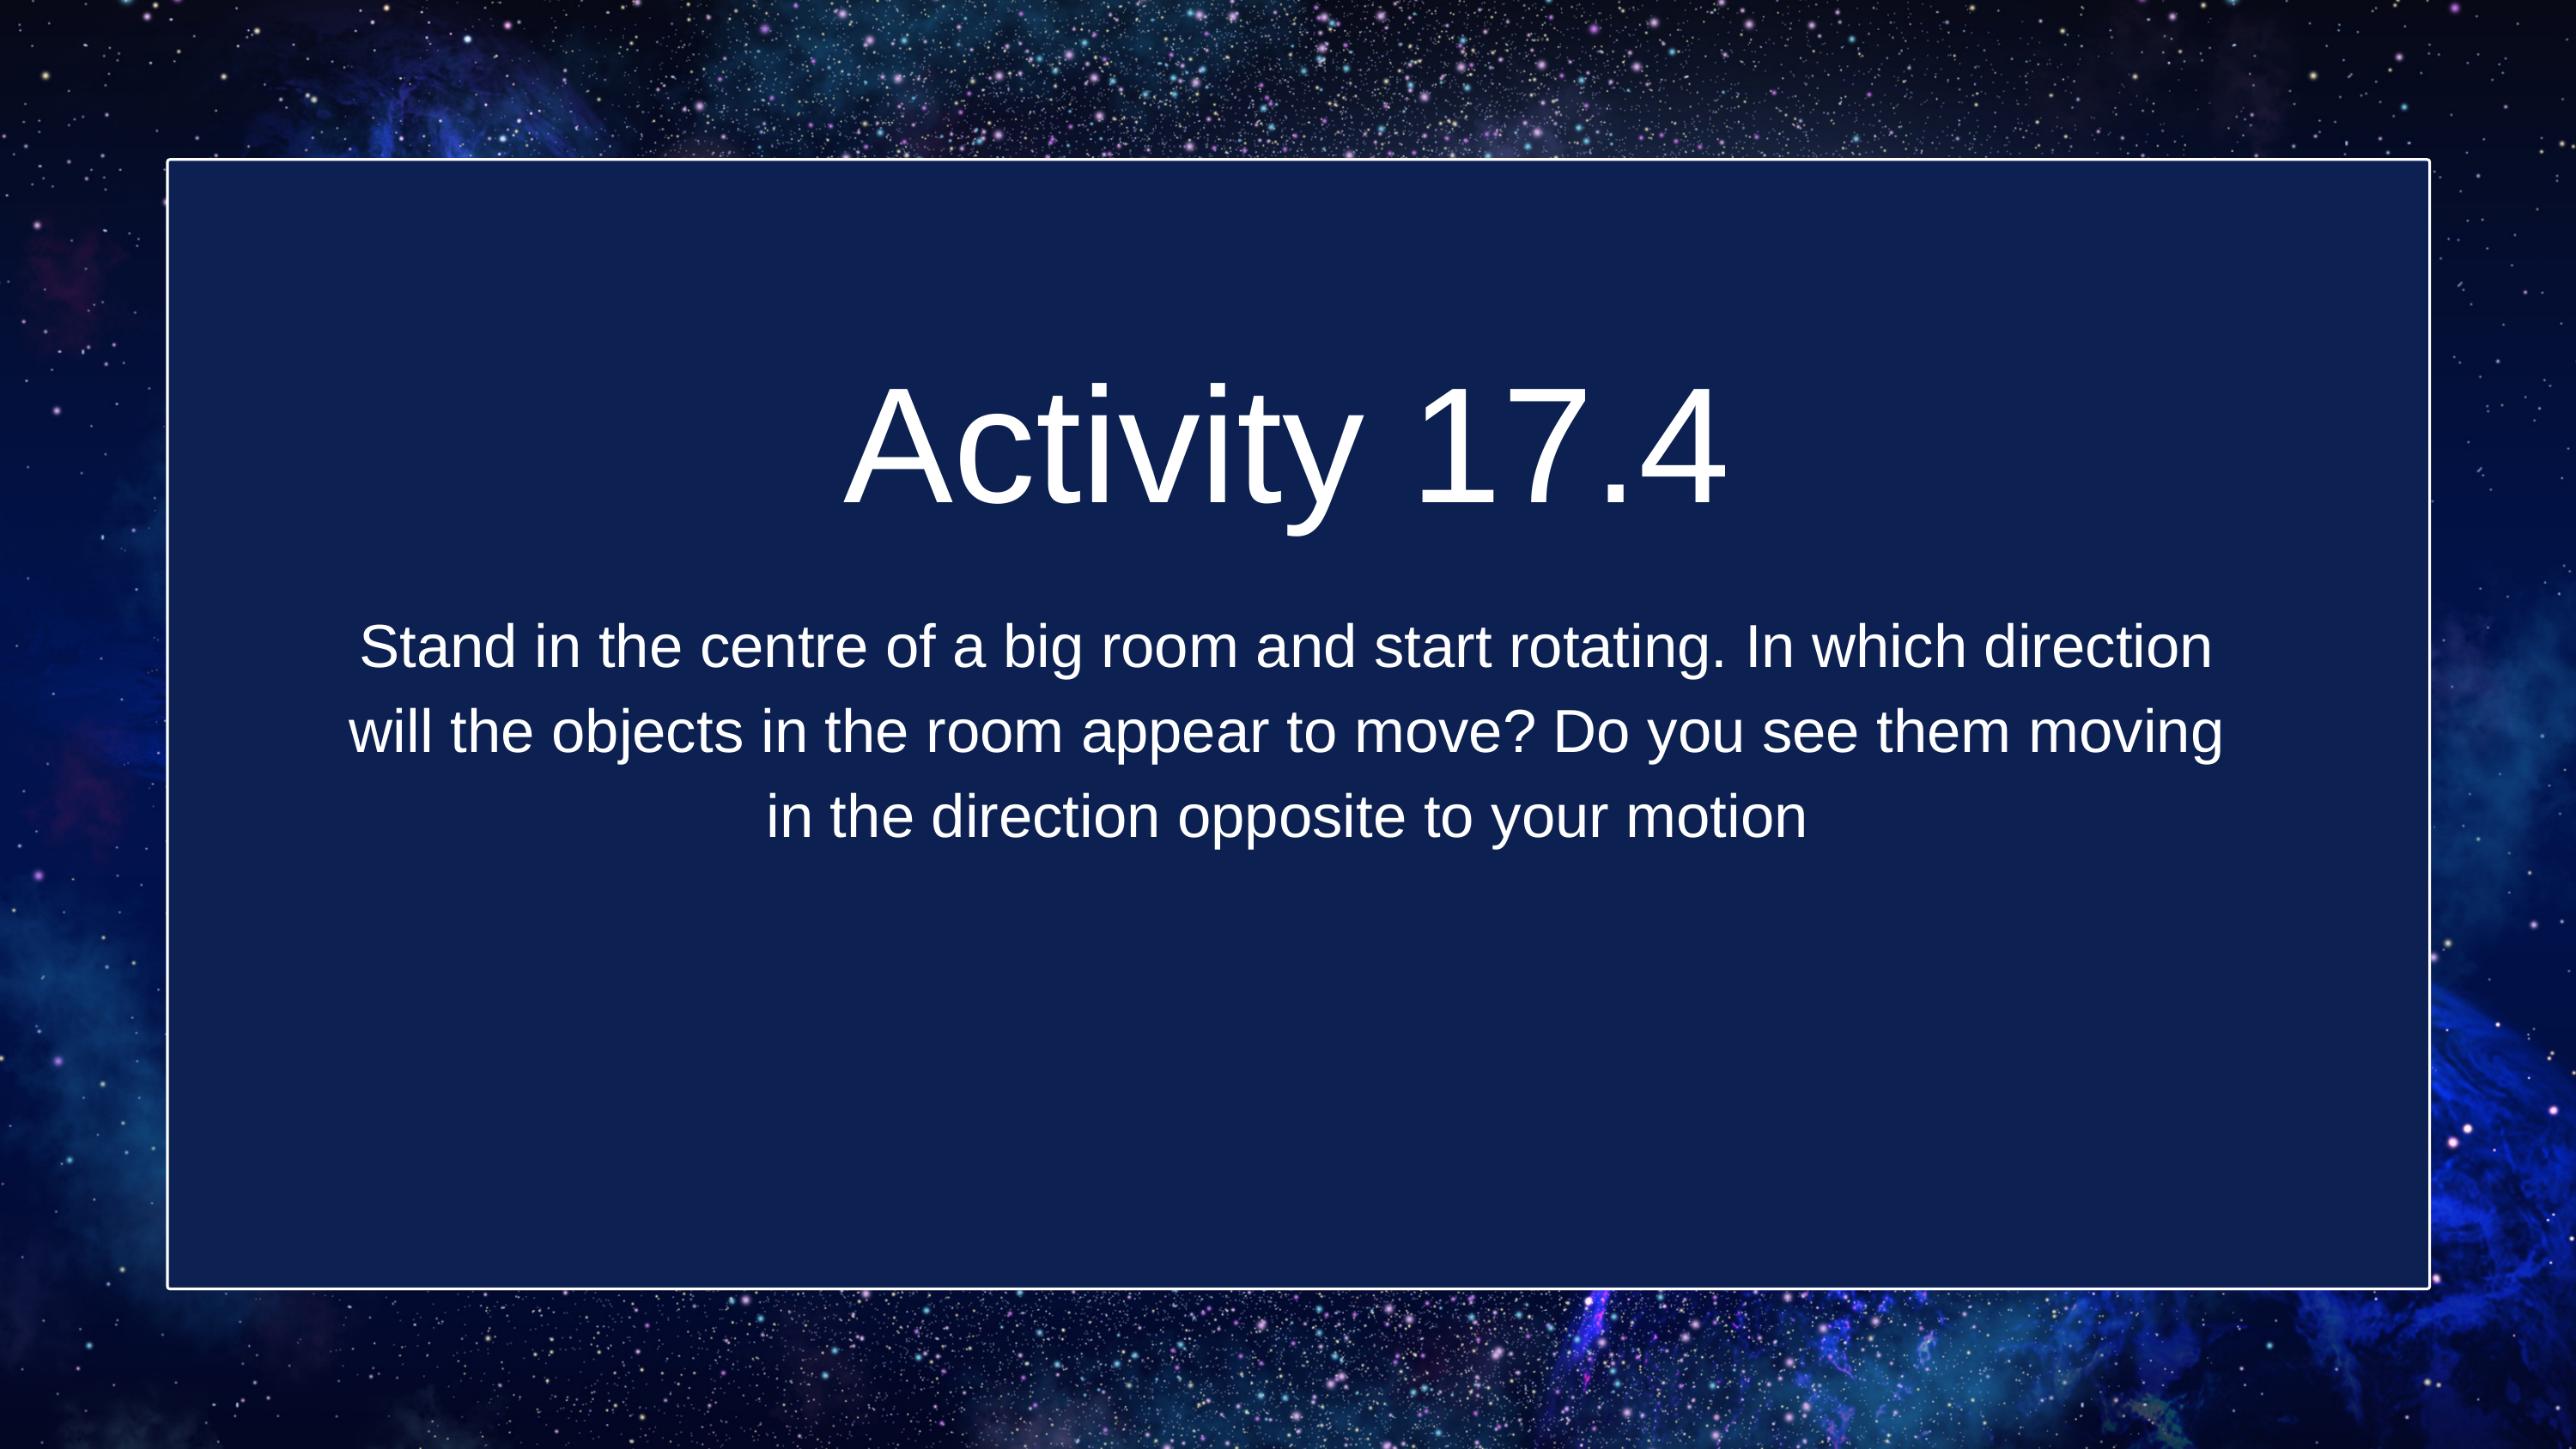

Activity 17.4
Stand in the centre of a big room and start rotating. In which direction will the objects in the room appear to move? Do you see them moving in the direction opposite to your motion